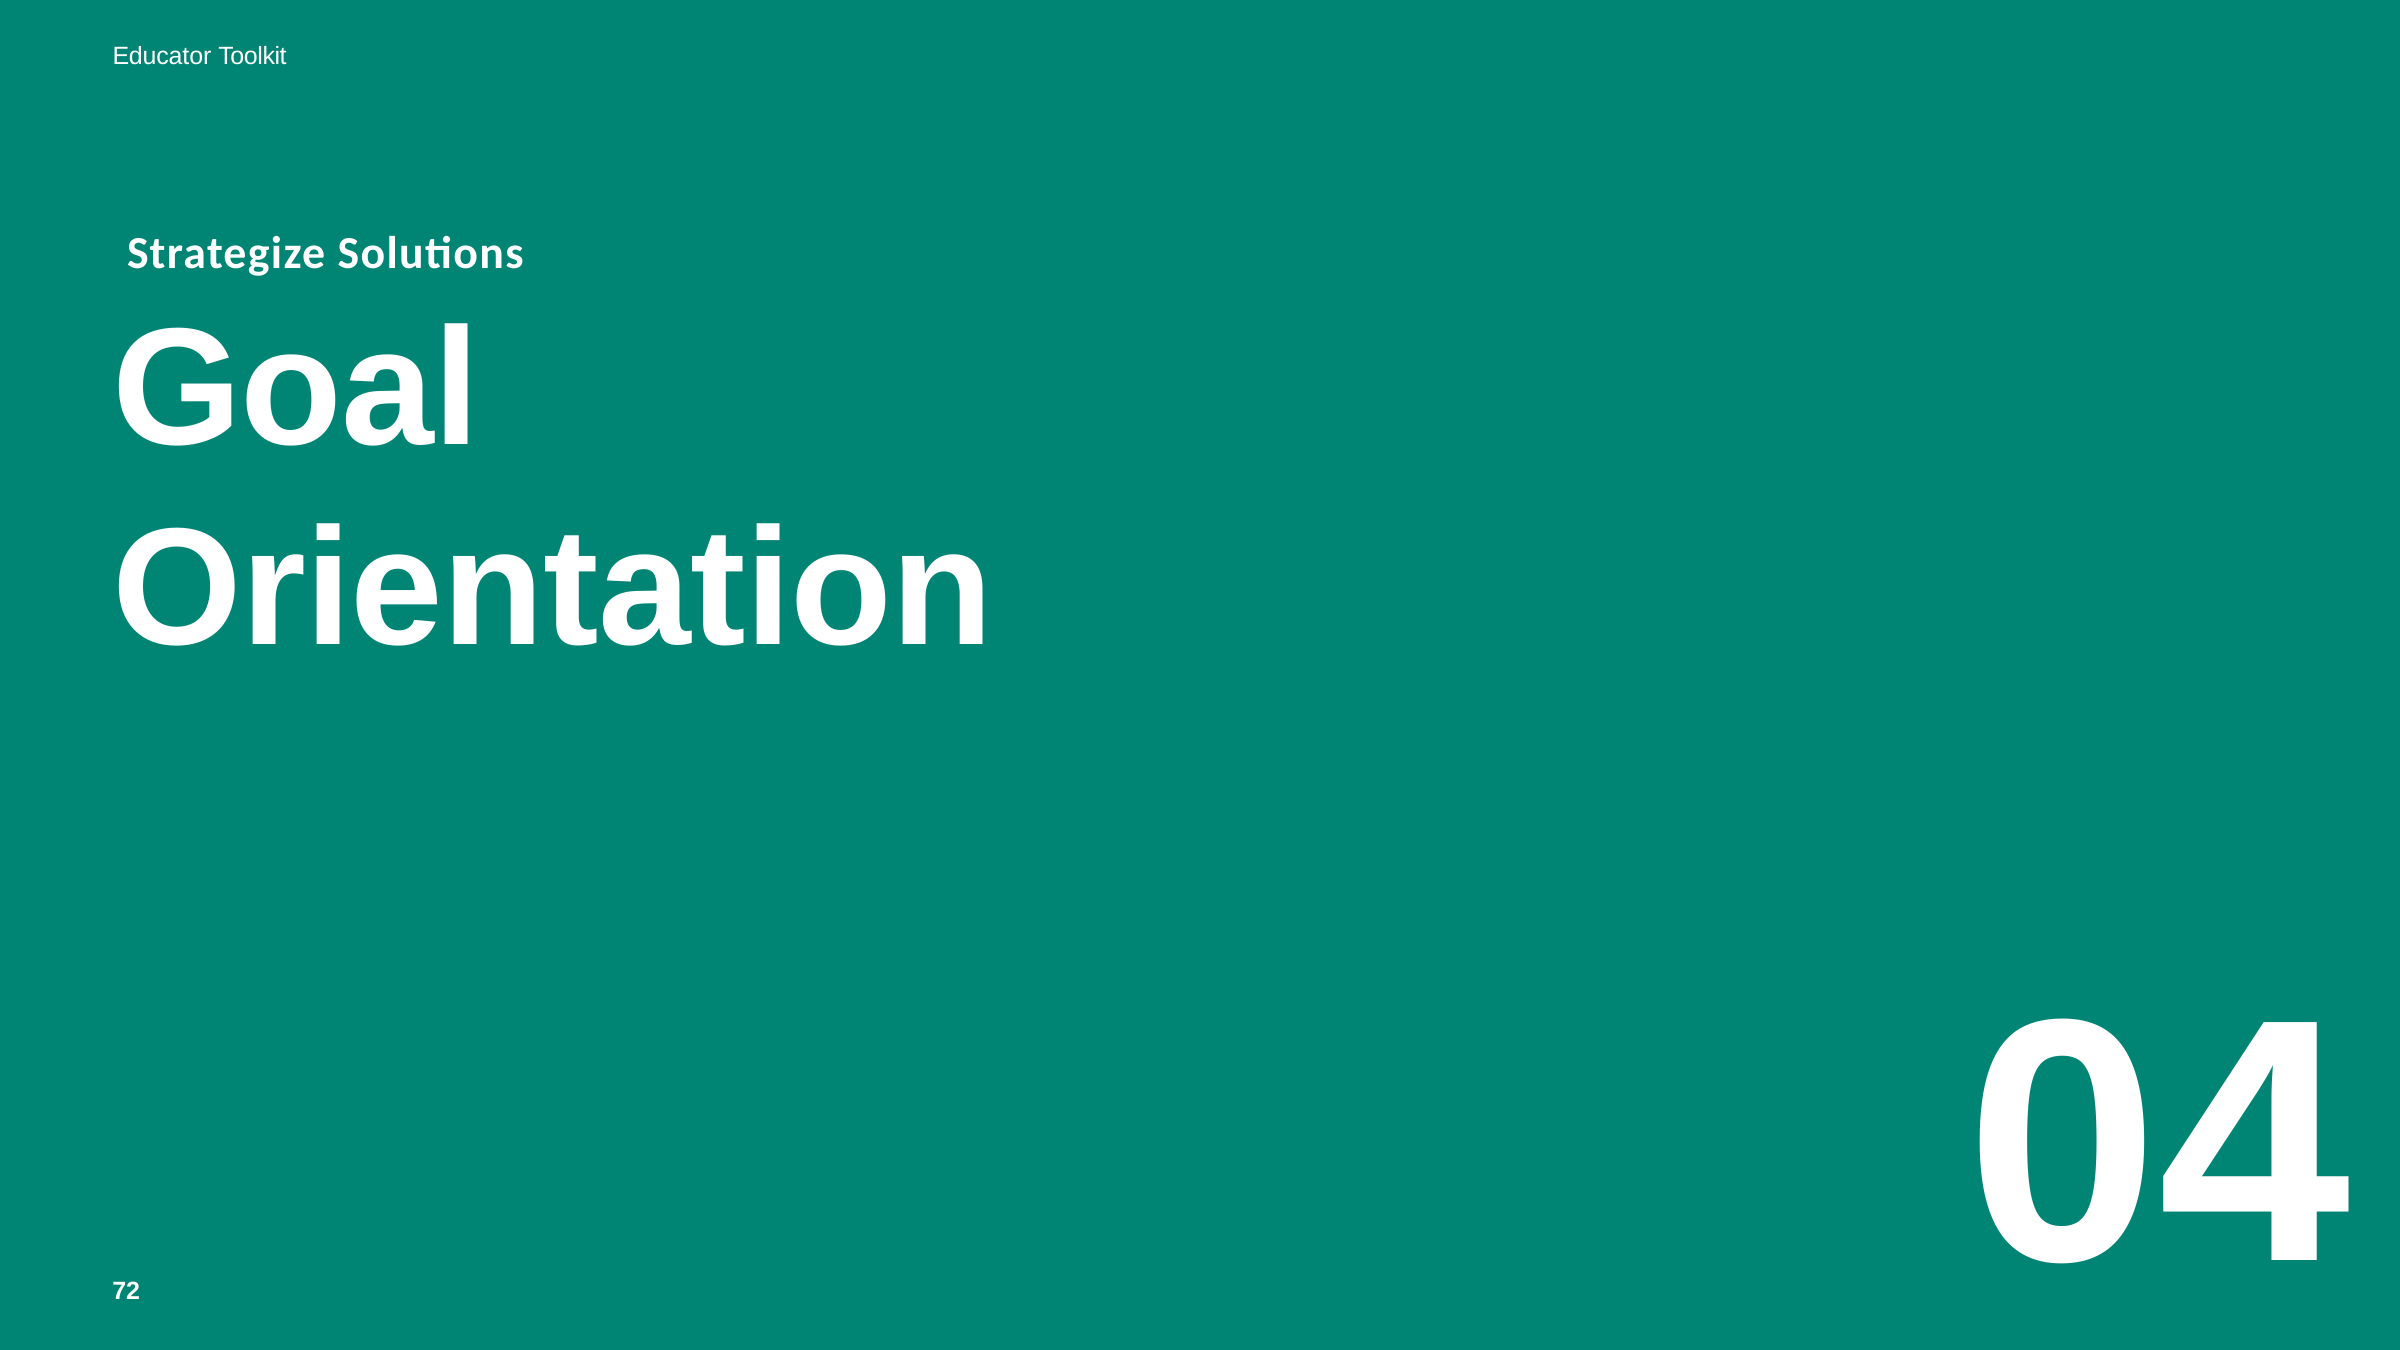

Educator Toolkit
# Strategize Solutions
Goal Orientation
04
72